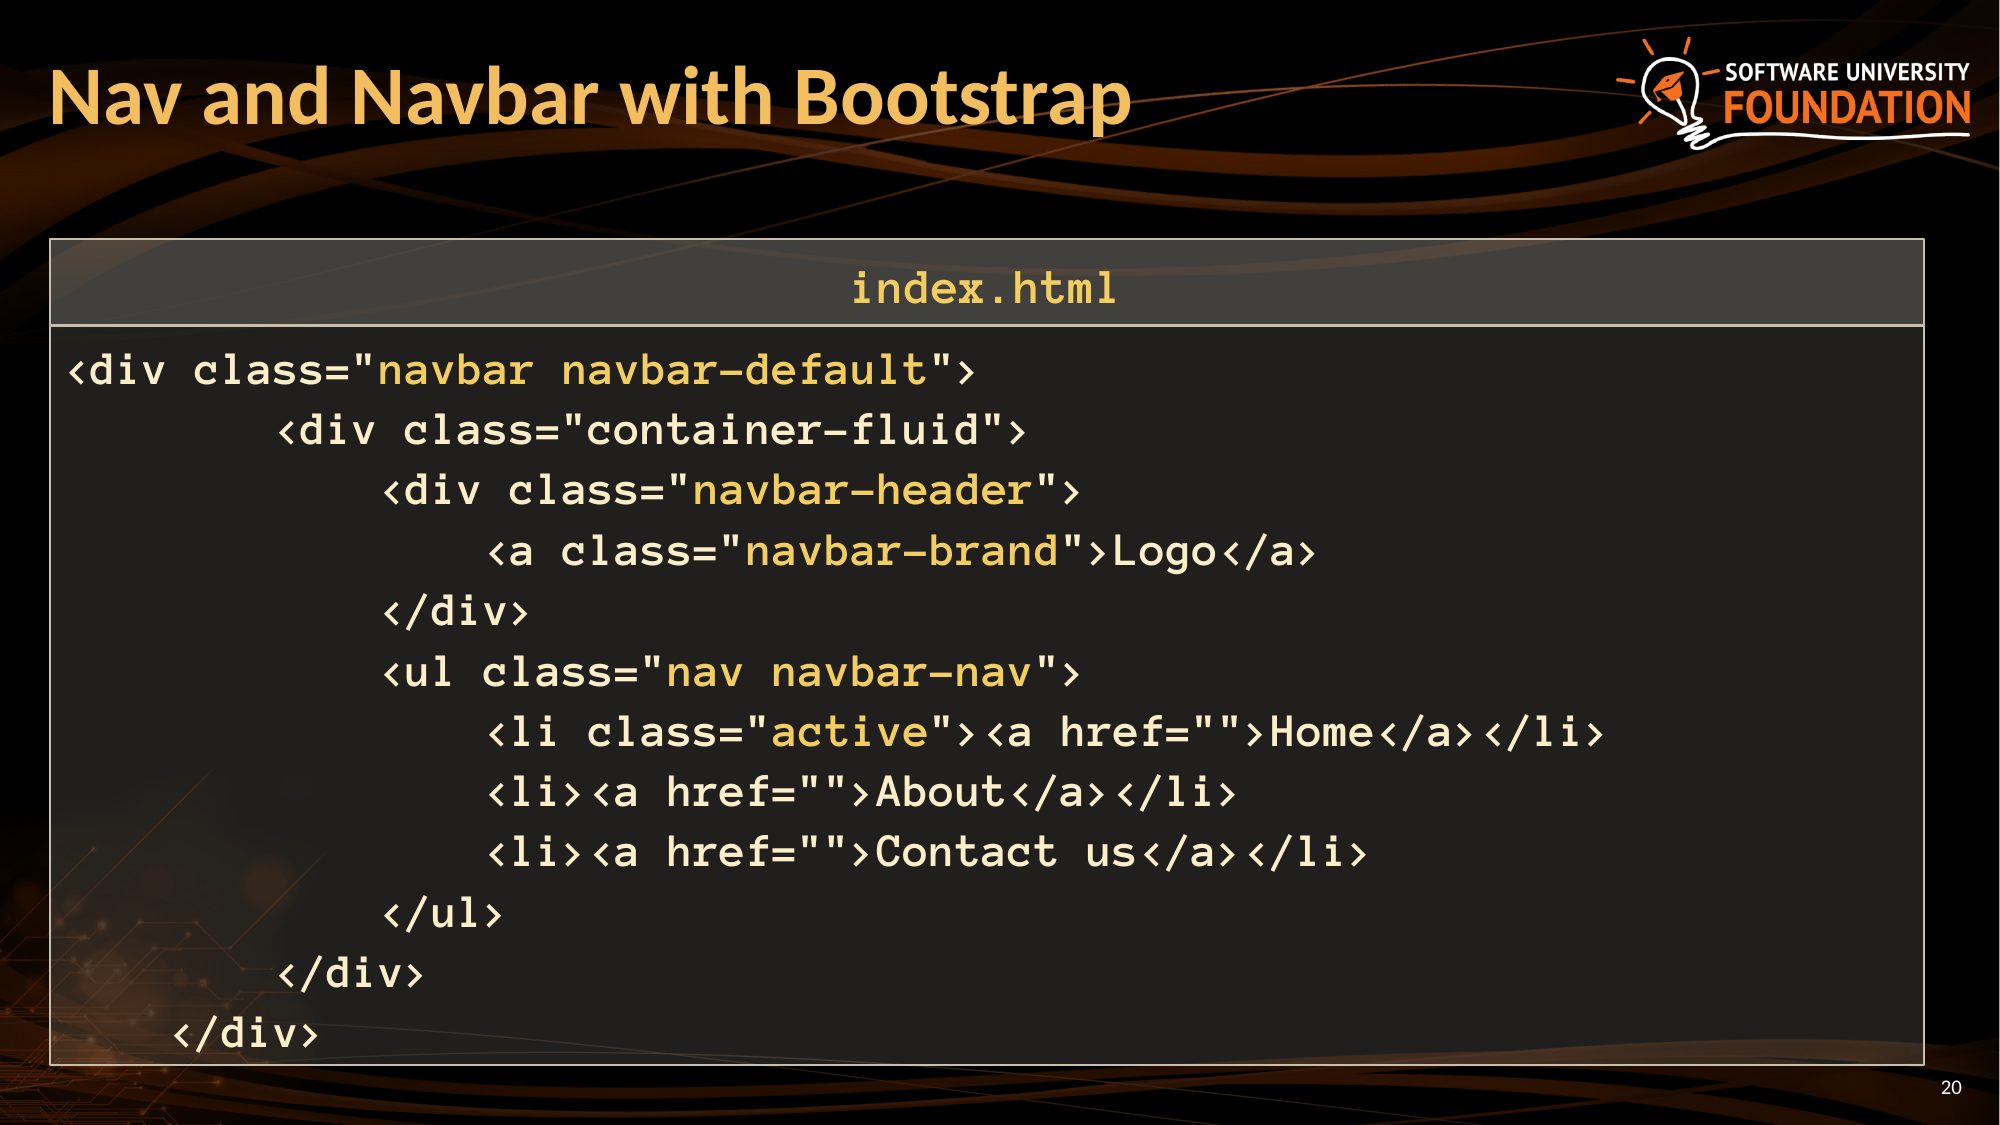

# Nav and Navbar with Bootstrap
index.html
<div class="navbar navbar-default">
        <div class="container-fluid">
            <div class="navbar-header">
                <a class="navbar-brand">Logo</a>
            </div>
            <ul class="nav navbar-nav">
                <li class="active"><a href="">Home</a></li>
                <li><a href="">About</a></li>
                <li><a href="">Contact us</a></li>
            </ul>
        </div>
    </div>
20